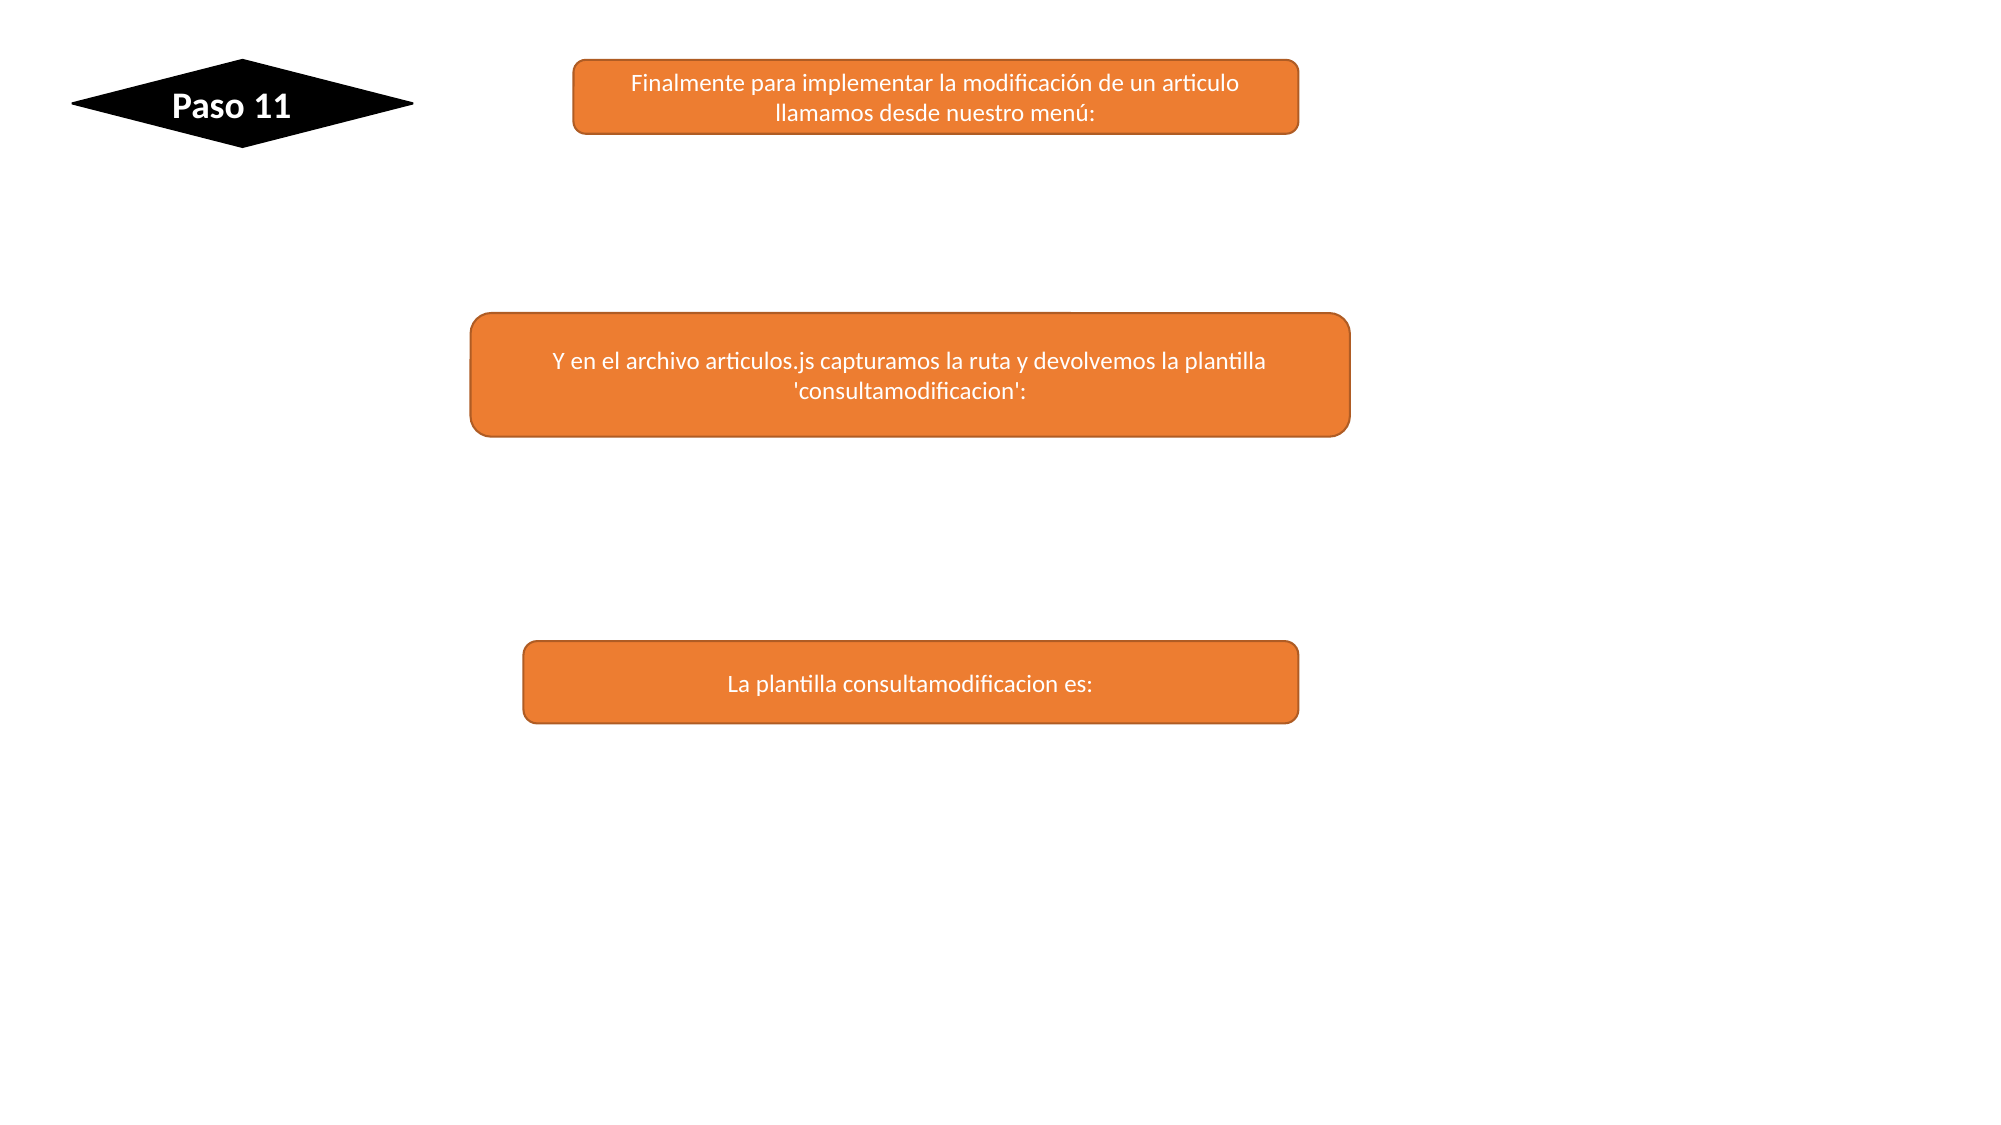

Paso 11

Finalmente para implementar la modificación de un articulo llamamos desde nuestro menú:

Y en el archivo articulos.js capturamos la ruta y devolvemos la plantilla 'consultamodificacion':
La plantilla consultamodificacion es: